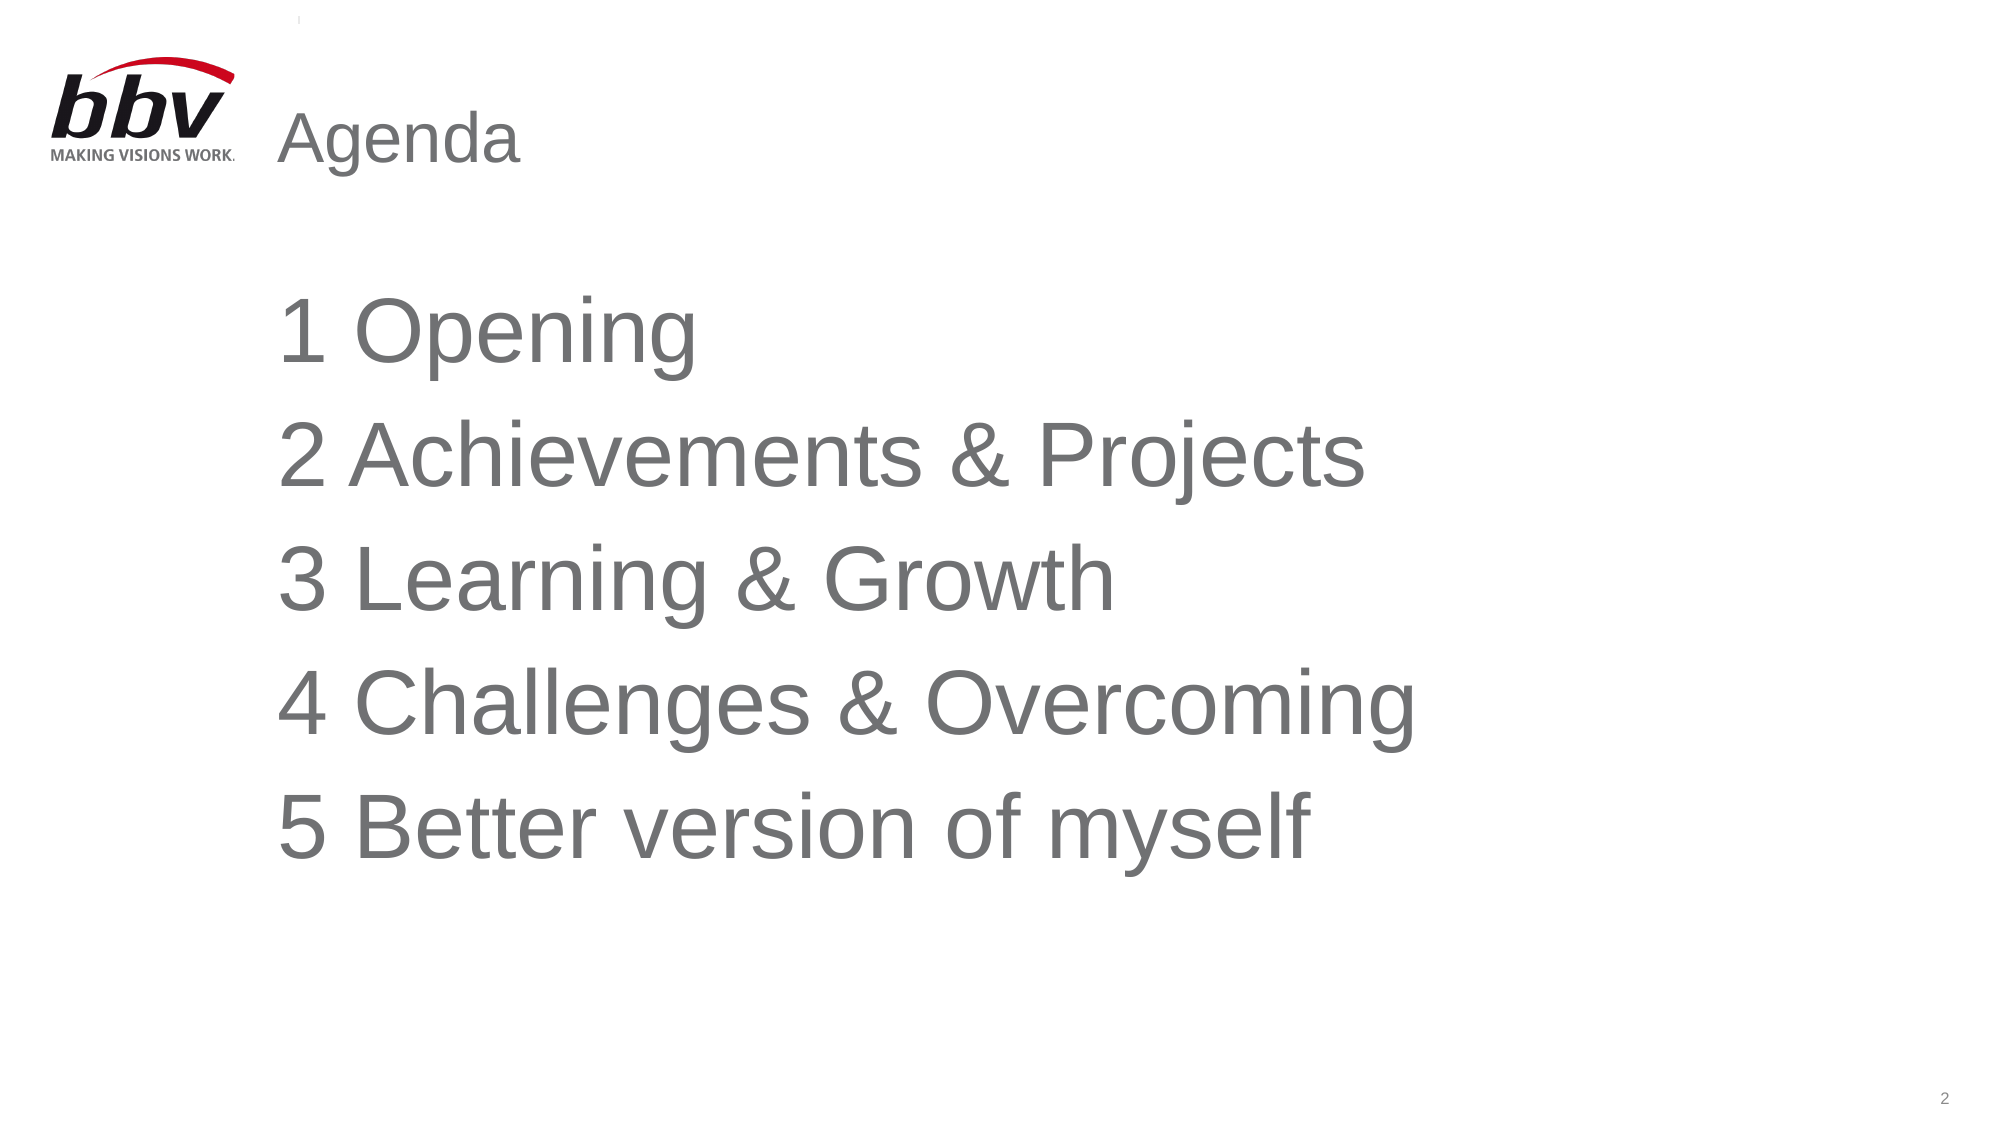

# Agenda
1 Opening
2 Achievements & Projects
3 Learning & Growth
4 Challenges & Overcoming
5 Better version of myself

2